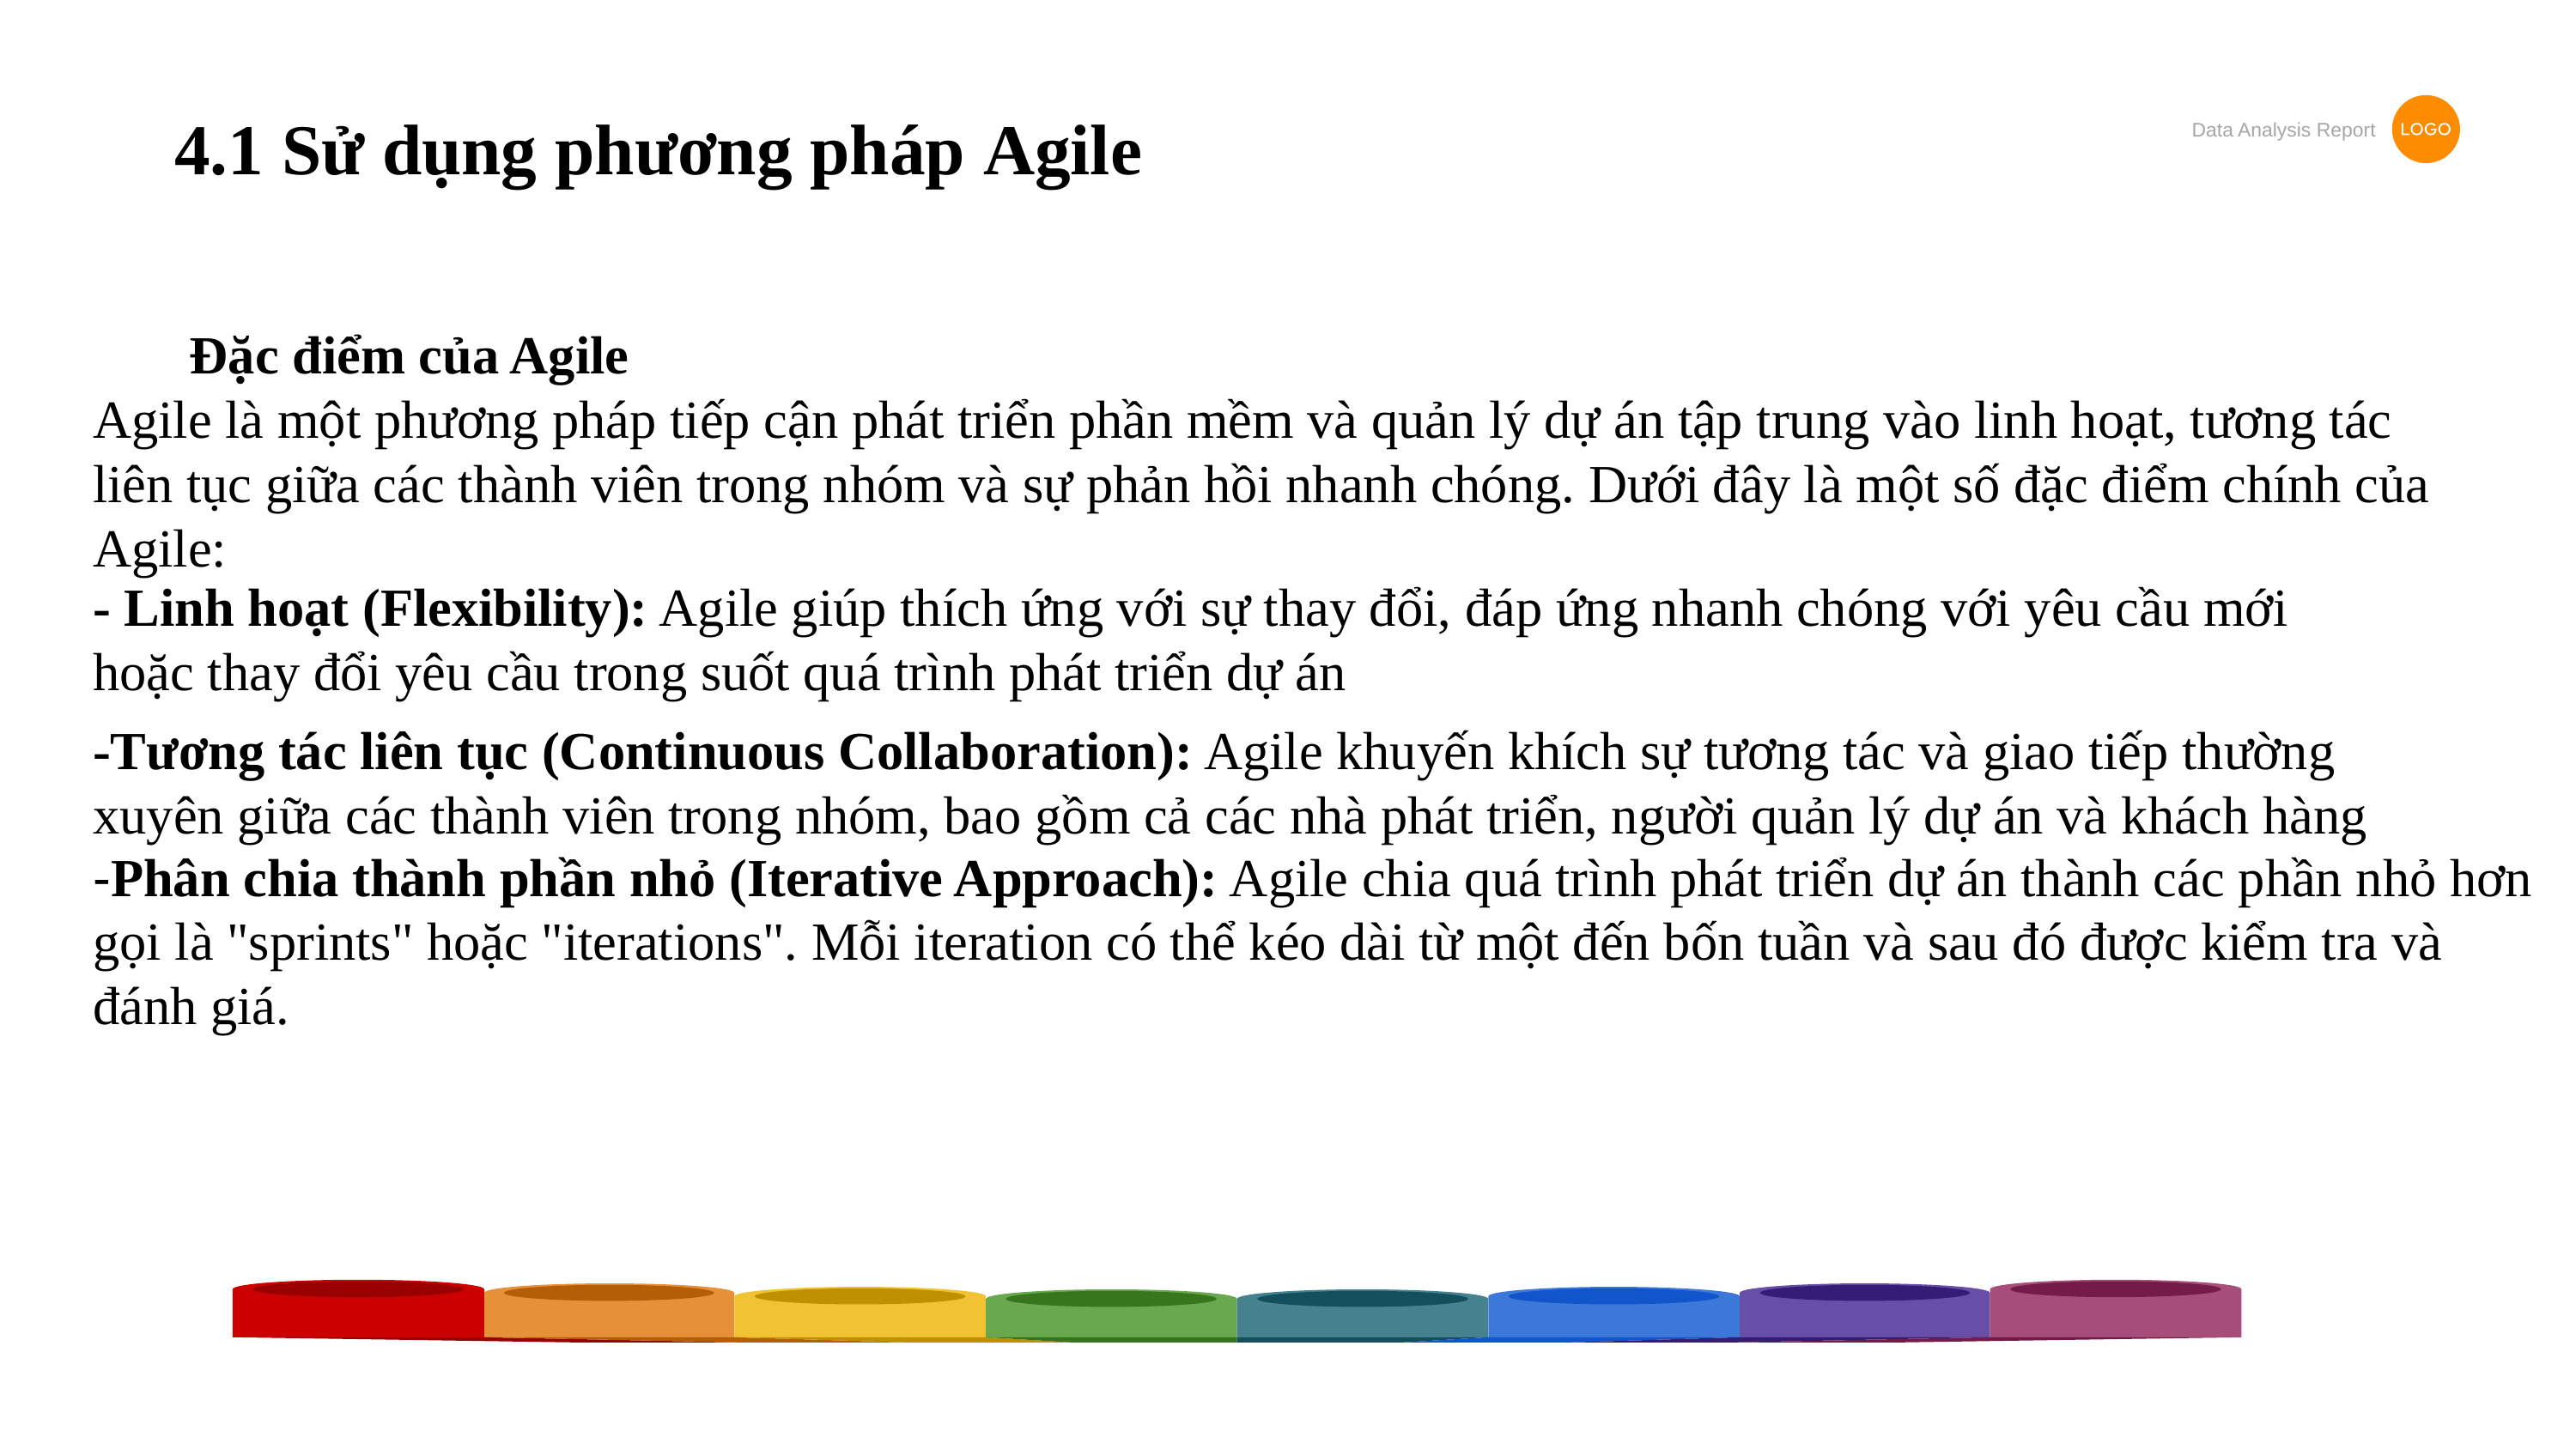

4.1 Sử dụng phương pháp Agile
Đặc điểm của Agile
Agile là một phương pháp tiếp cận phát triển phần mềm và quản lý dự án tập trung vào linh hoạt, tương tác liên tục giữa các thành viên trong nhóm và sự phản hồi nhanh chóng. Dưới đây là một số đặc điểm chính của Agile:
- Linh hoạt (Flexibility): Agile giúp thích ứng với sự thay đổi, đáp ứng nhanh chóng với yêu cầu mới hoặc thay đổi yêu cầu trong suốt quá trình phát triển dự án
-Tương tác liên tục (Continuous Collaboration): Agile khuyến khích sự tương tác và giao tiếp thường xuyên giữa các thành viên trong nhóm, bao gồm cả các nhà phát triển, người quản lý dự án và khách hàng
-Phân chia thành phần nhỏ (Iterative Approach): Agile chia quá trình phát triển dự án thành các phần nhỏ hơn gọi là "sprints" hoặc "iterations". Mỗi iteration có thể kéo dài từ một đến bốn tuần và sau đó được kiểm tra và đánh giá.